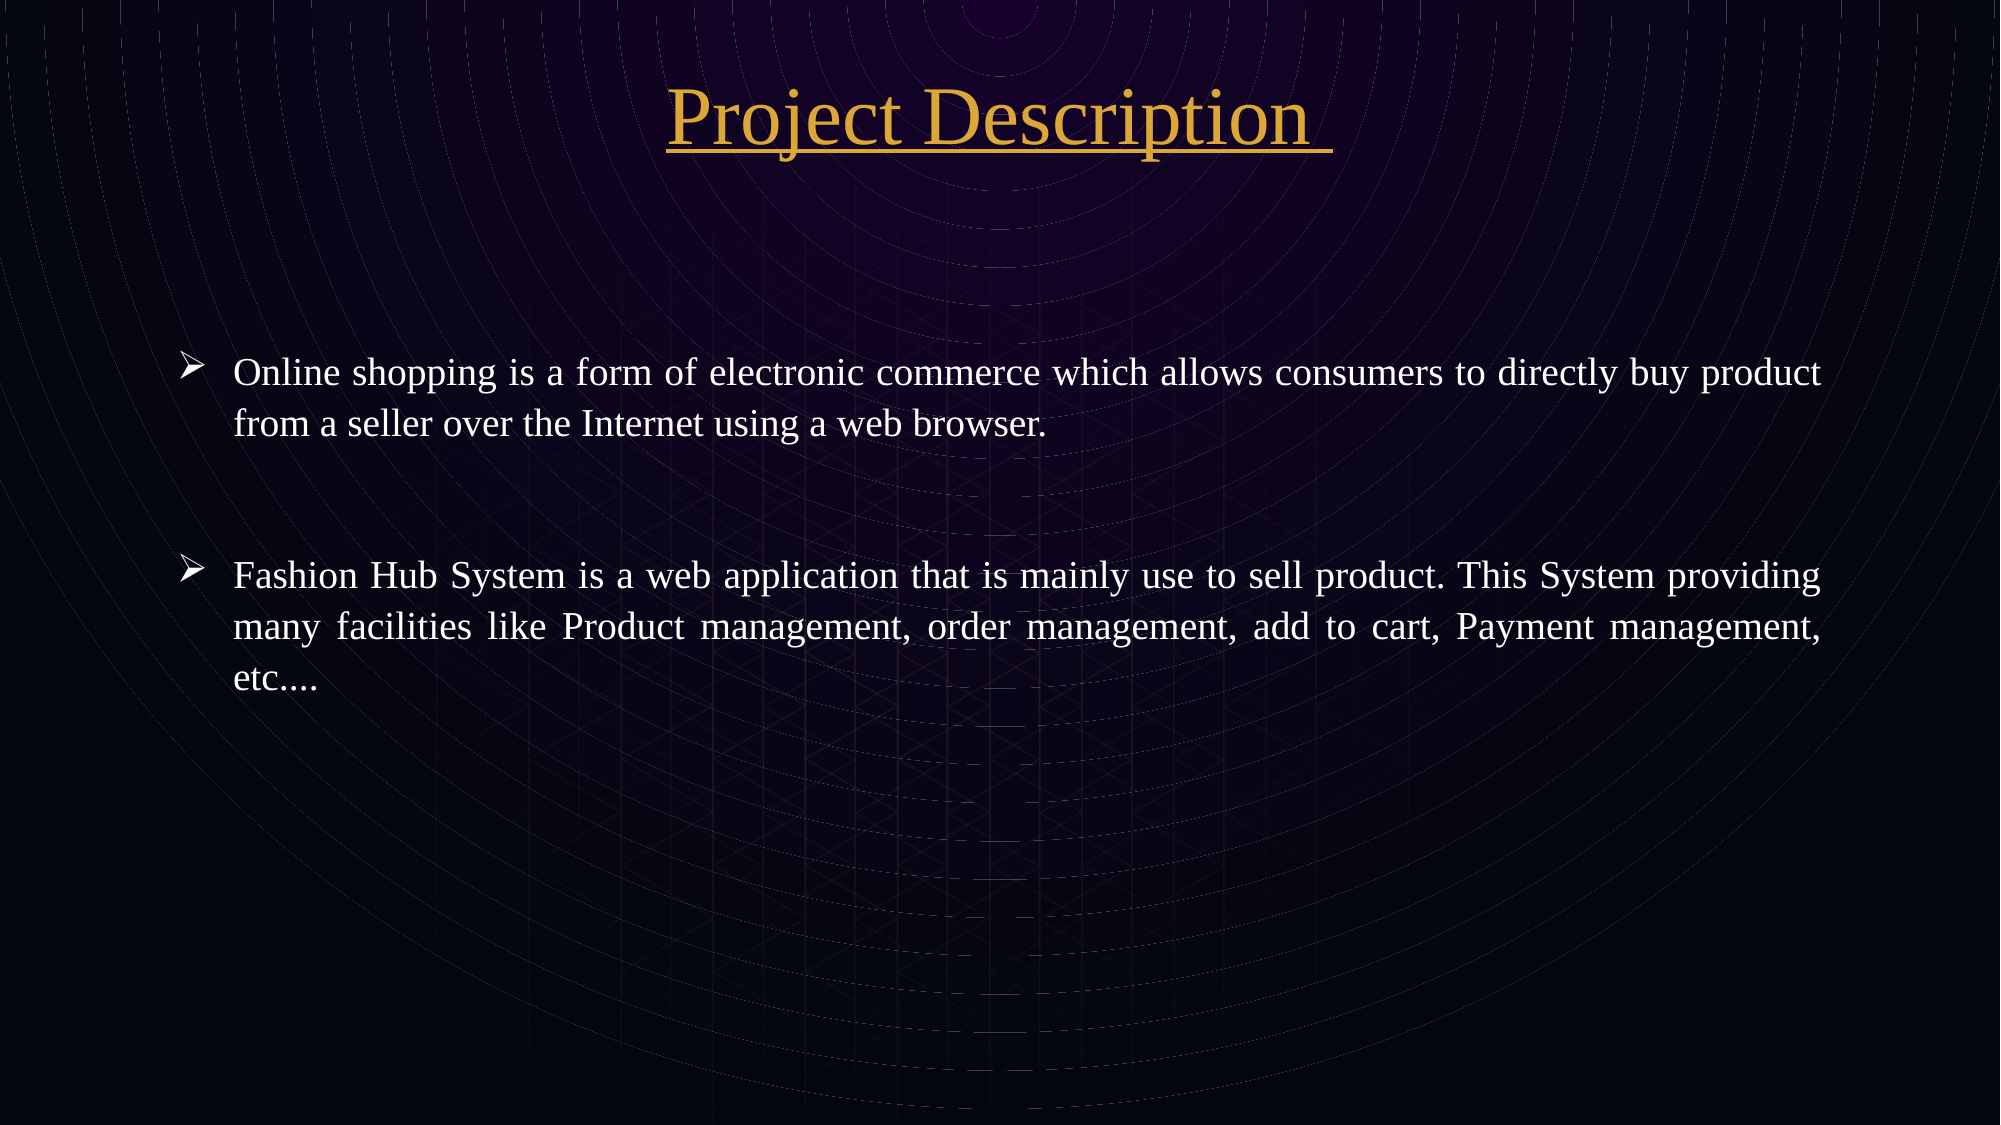

Project Description
Online shopping is a form of electronic commerce which allows consumers to directly buy product from a seller over the Internet using a web browser.

Fashion Hub System is a web application that is mainly use to sell product. This System providing many facilities like Product management, order management, add to cart, Payment management, etc....